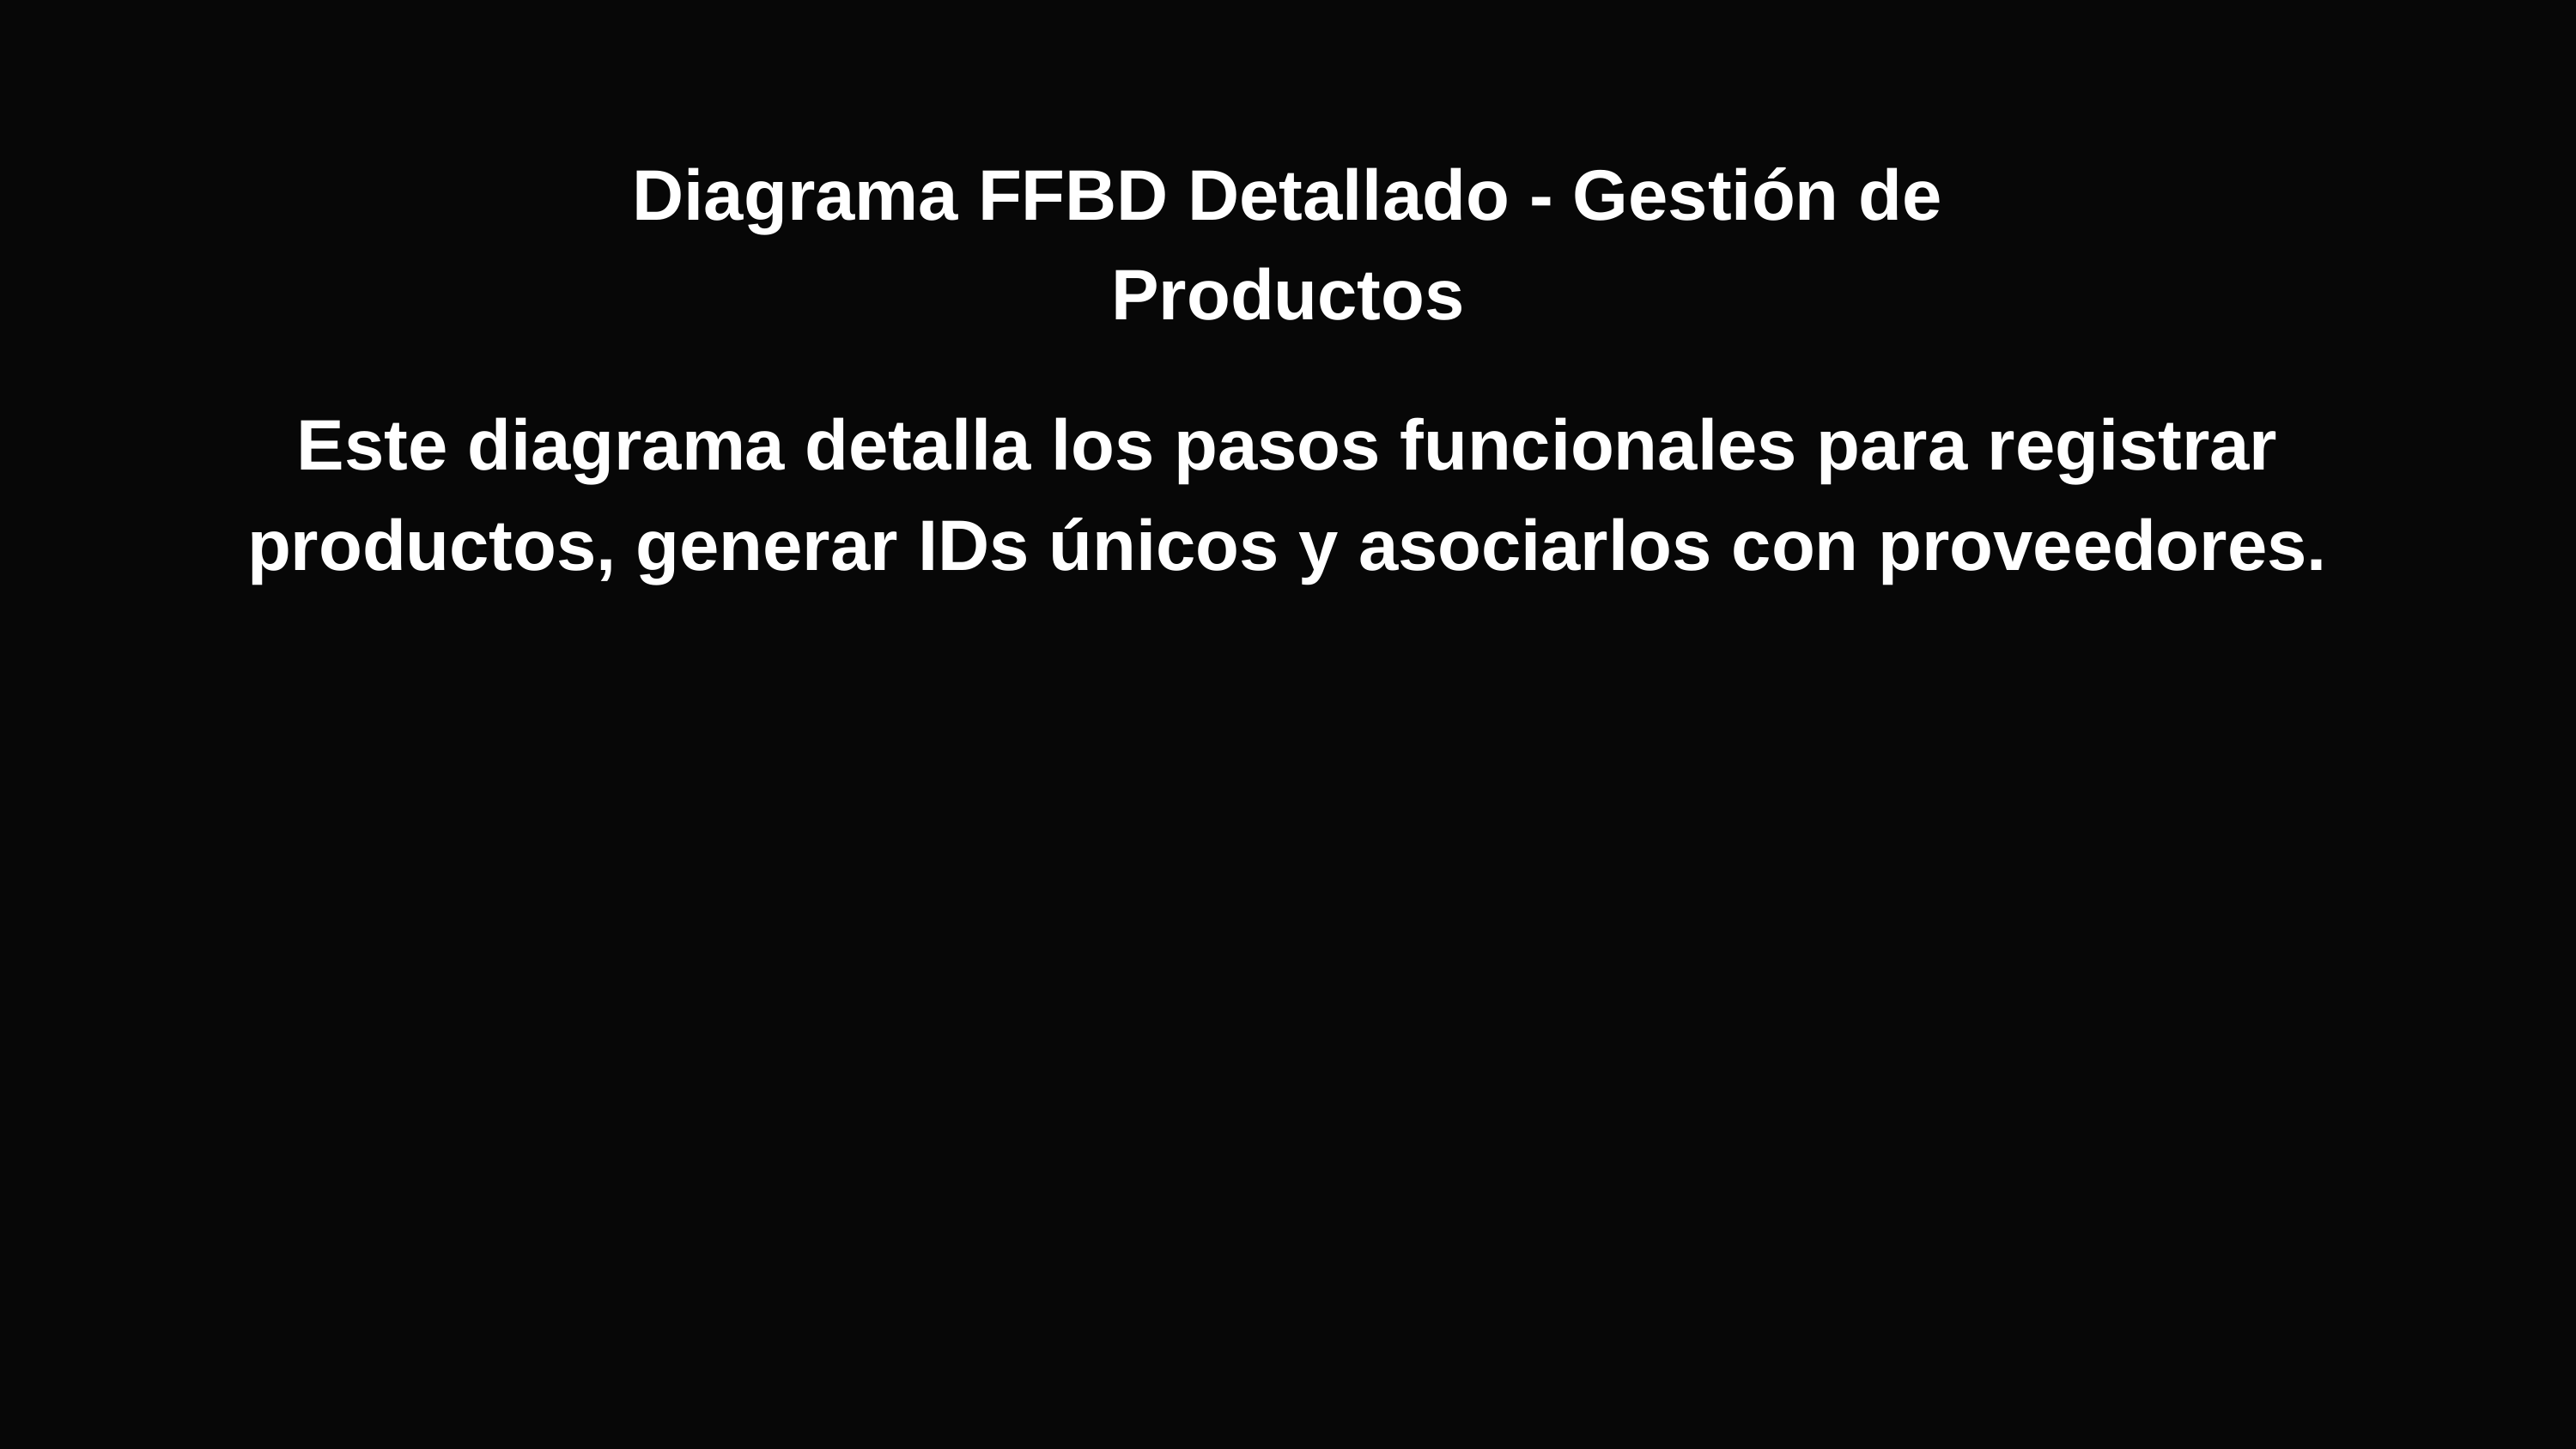

Diagrama FFBD Detallado - Gestión de Productos
Este diagrama detalla los pasos funcionales para registrar productos, generar IDs únicos y asociarlos con proveedores.